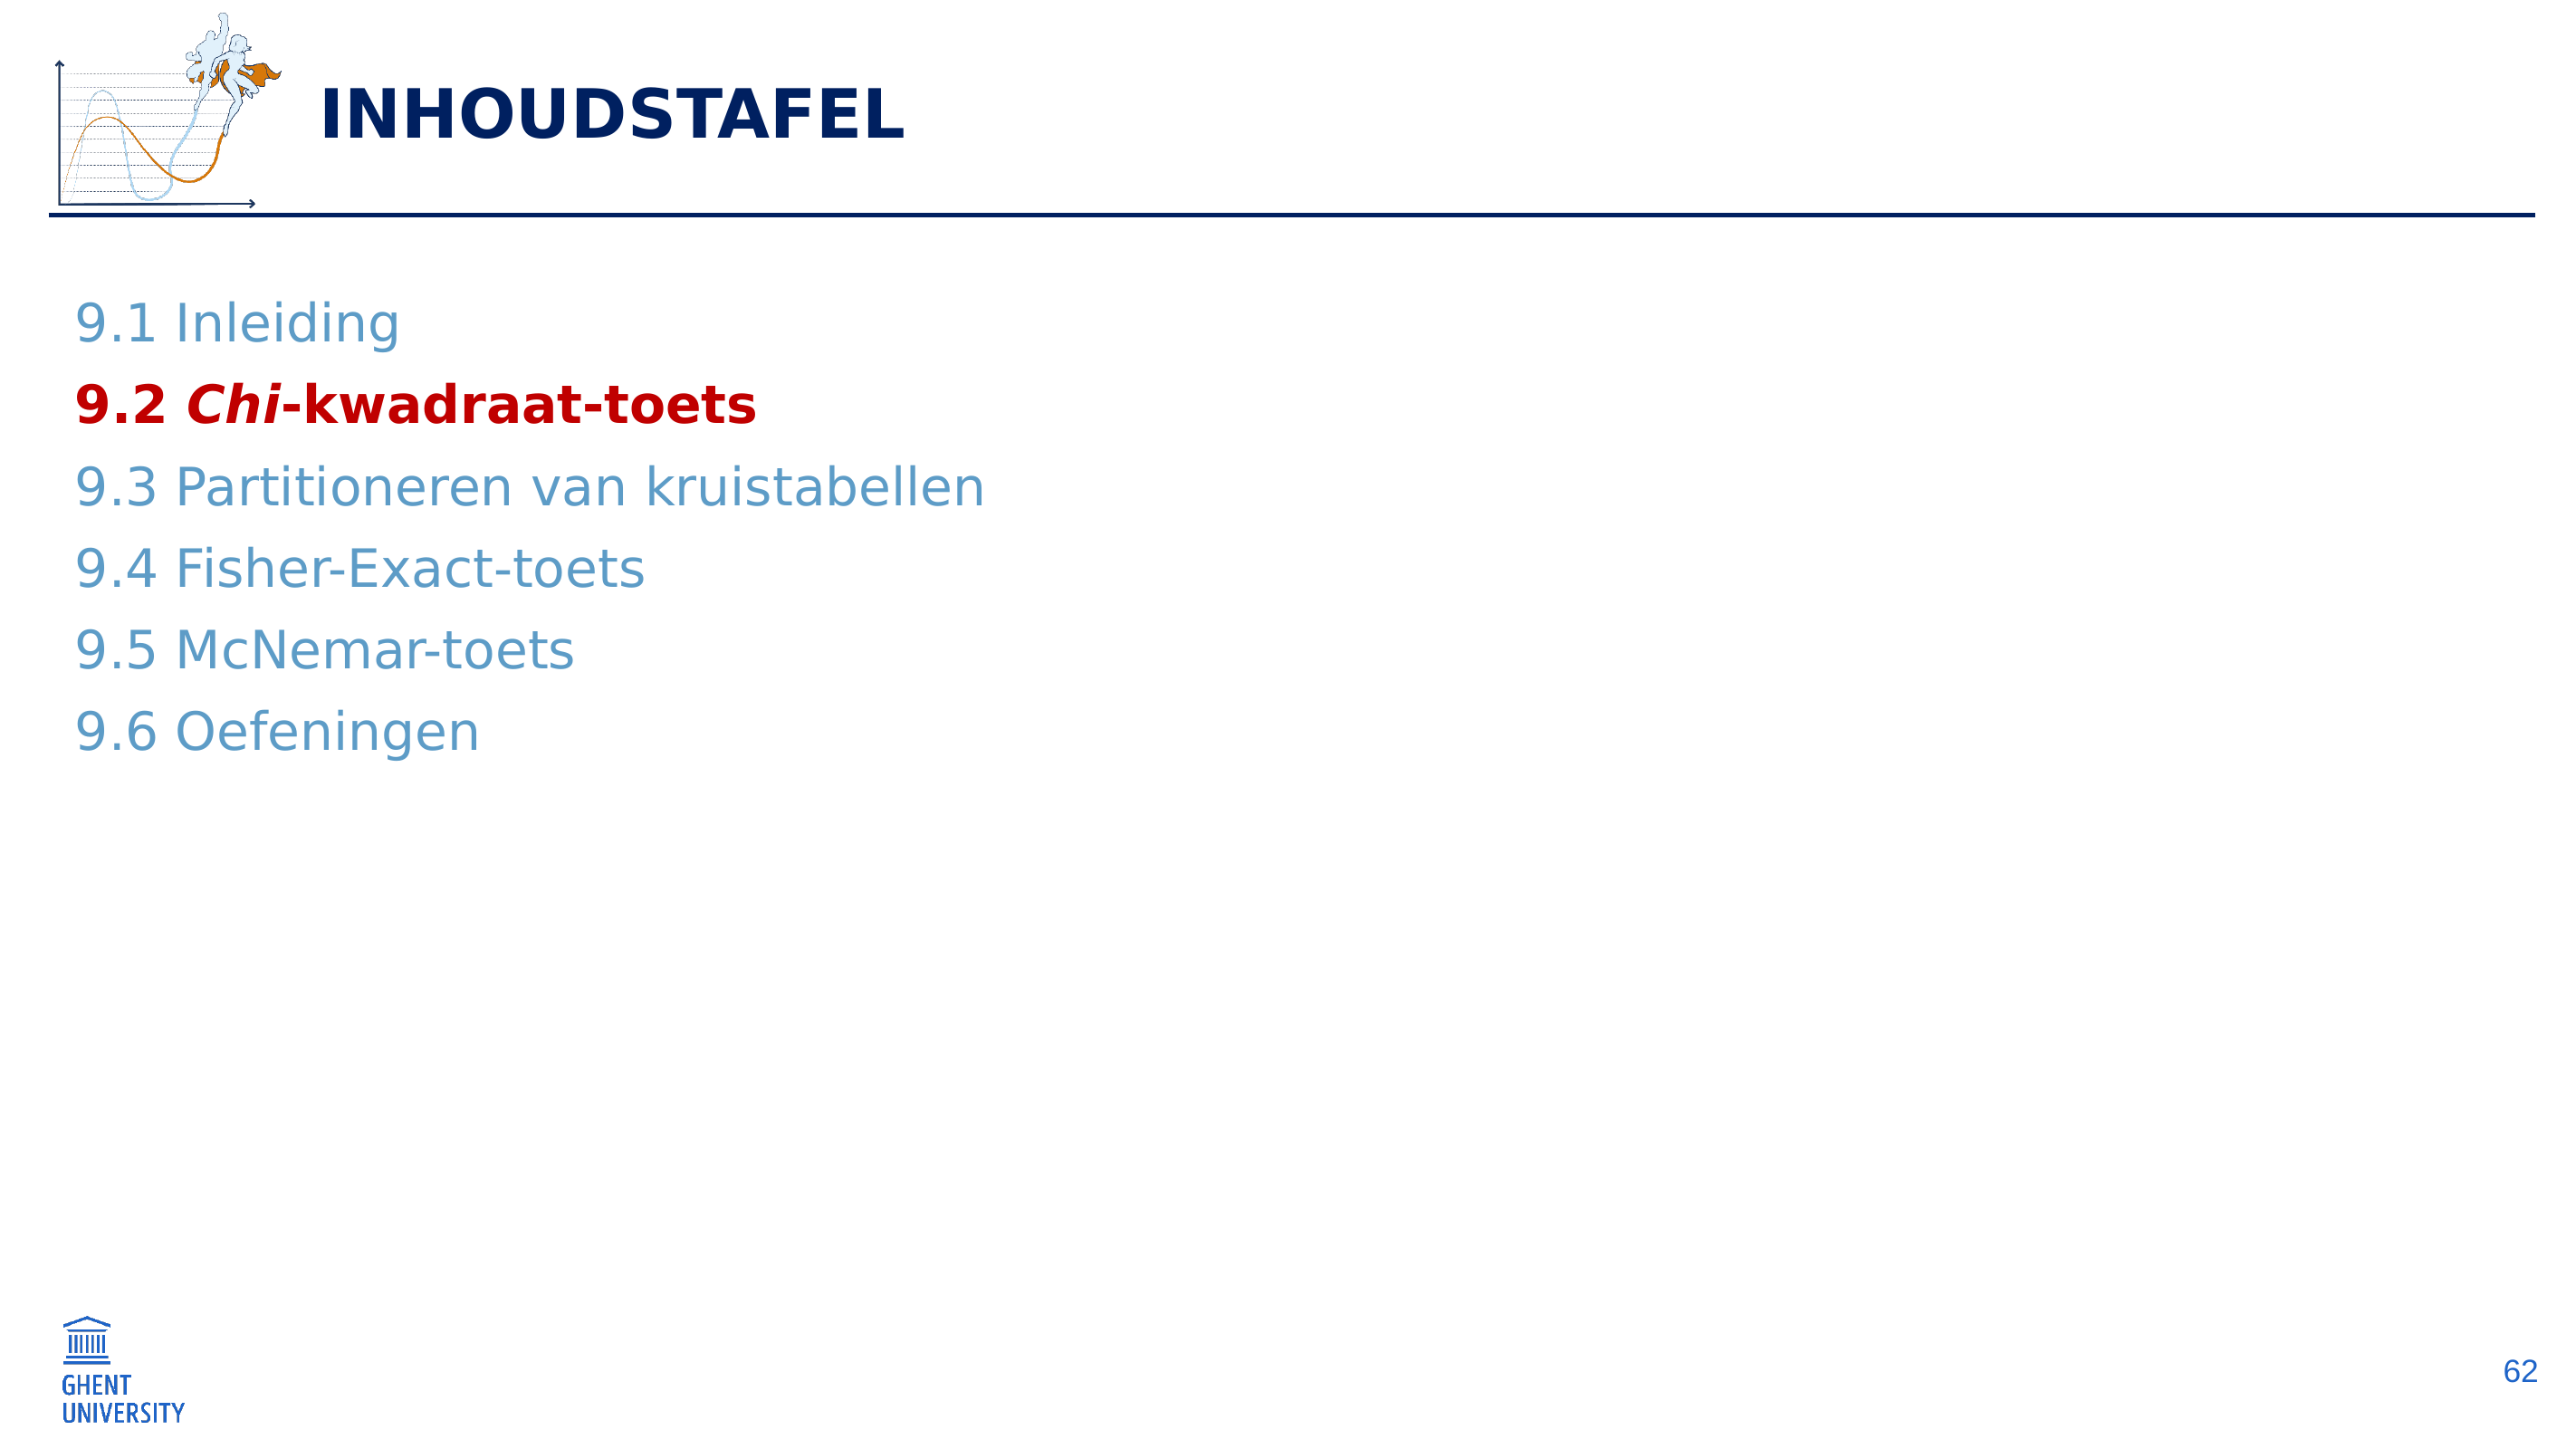

# Inhoudstafel
9.1 Inleiding
9.2 Chi-kwadraat-toets
9.3 Partitioneren van kruistabellen
9.4 Fisher-Exact-toets
9.5 McNemar-toets
9.6 Oefeningen
62